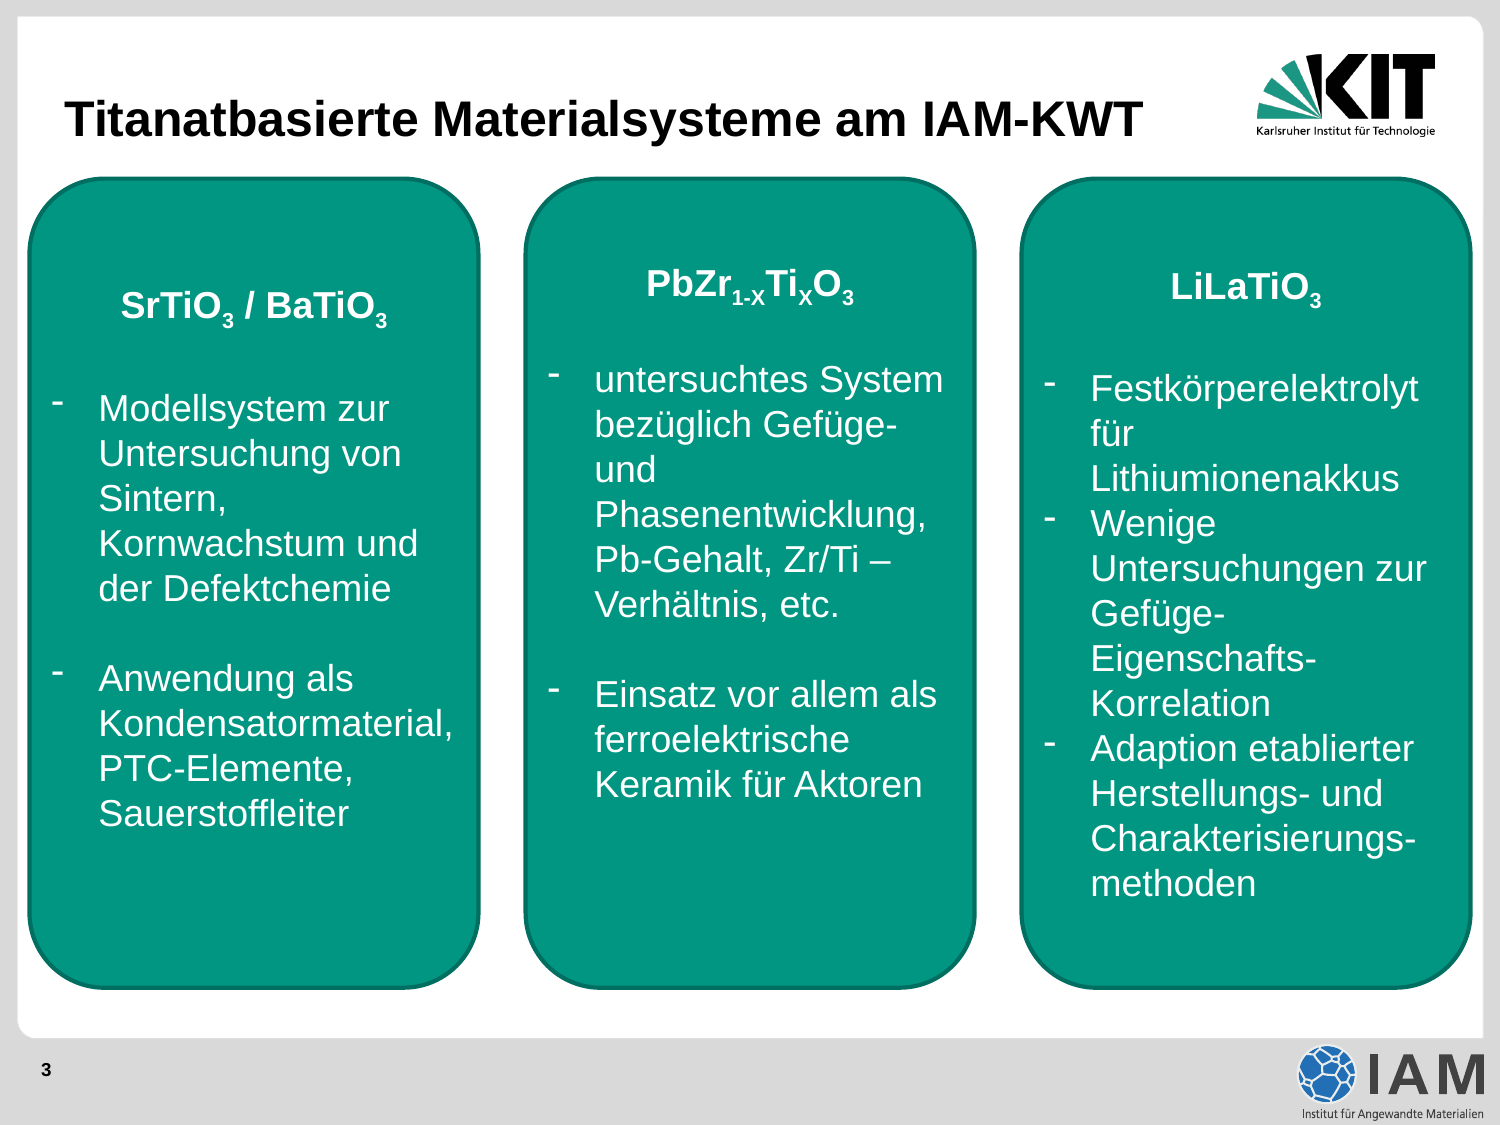

# Titanatbasierte Materialsysteme am IAM-KWT
SrTiO3 / BaTiO3

Modellsystem zur Untersuchung von Sintern, Kornwachstum und der Defektchemie

Anwendung als Kondensatormaterial, PTC-Elemente, Sauerstoffleiter

PbZr1-XTiXO3

untersuchtes System bezüglich Gefüge- und Phasenentwicklung, Pb-Gehalt, Zr/Ti – Verhältnis, etc.

Einsatz vor allem als ferroelektrische Keramik für Aktoren

LiLaTiO3

Festkörperelektrolyt für Lithiumionenakkus
Wenige Untersuchungen zur Gefüge-Eigenschafts-Korrelation
Adaption etablierter Herstellungs- und Charakterisierungs-methoden